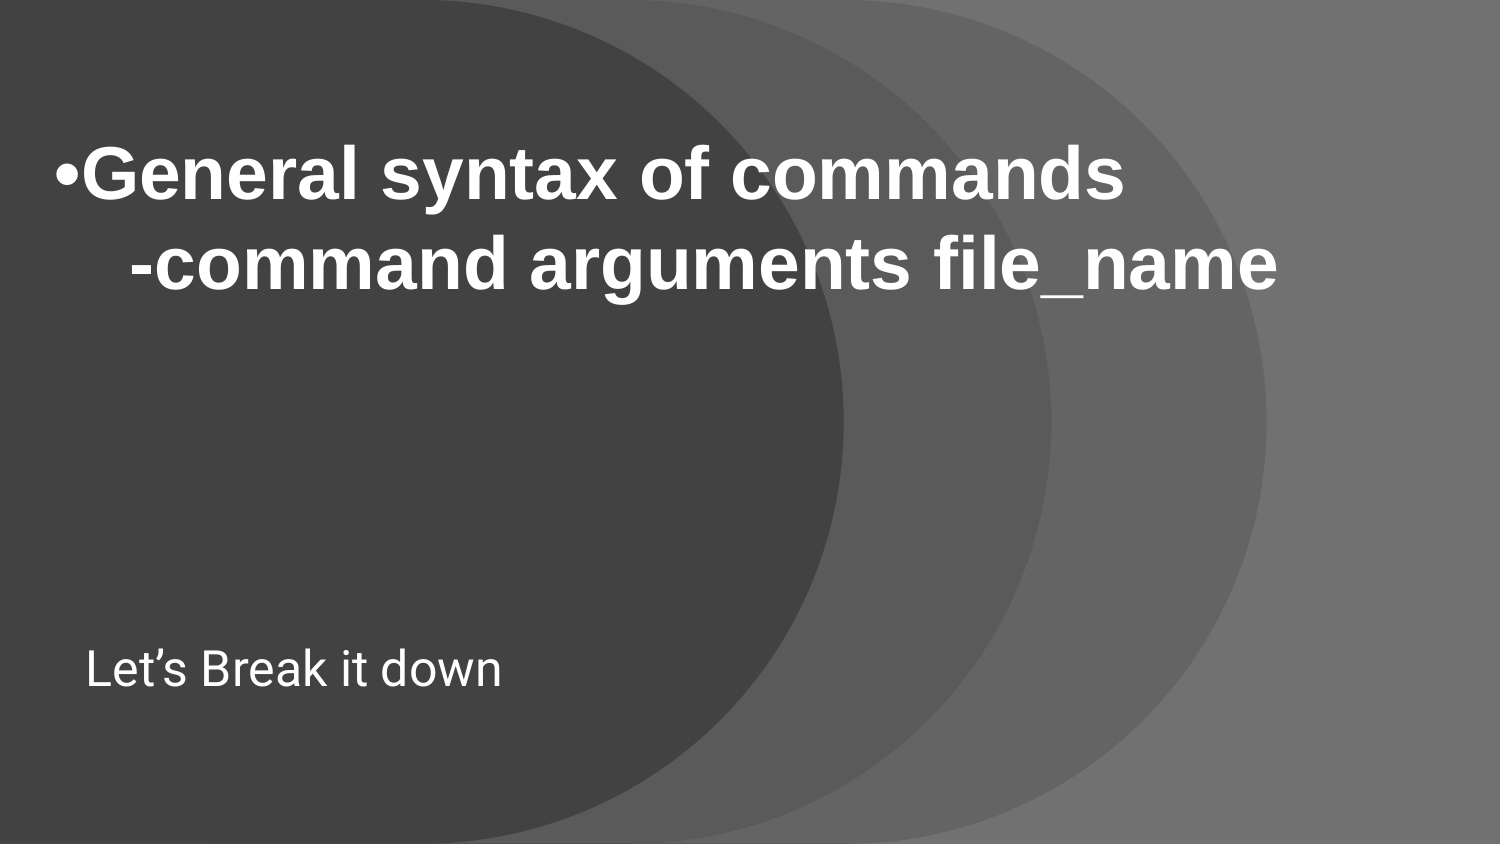

# •General syntax of commands
-command arguments file_name

Let’s Break it down